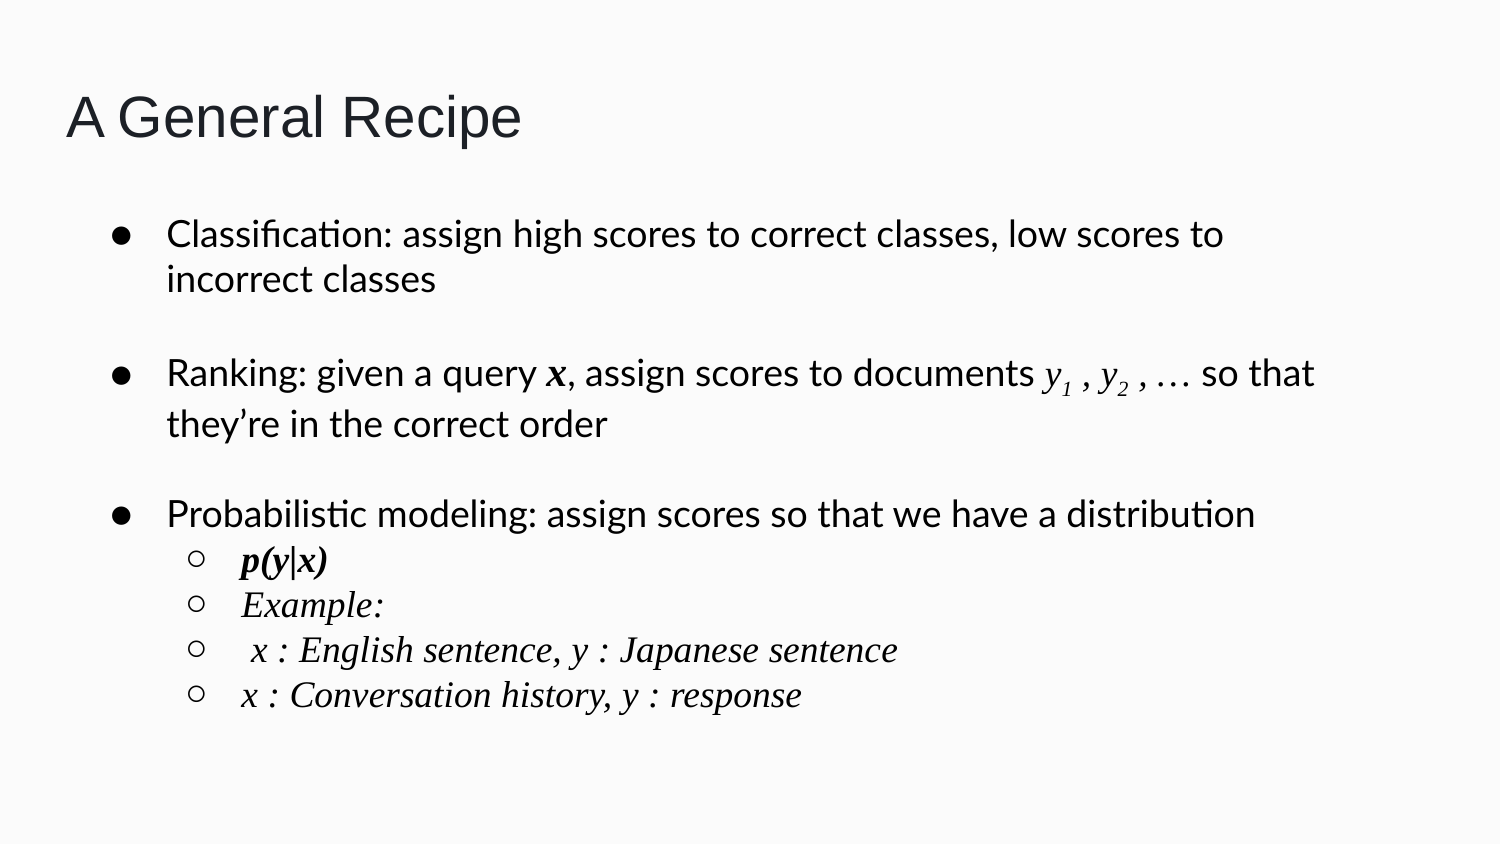

# A General Recipe
Classification: assign high scores to correct classes, low scores to incorrect classes

Ranking: given a query x, assign scores to documents y1 , y2 , …  so that they’re in the correct order

Probabilistic modeling: assign scores so that we have a distribution
p(y|x)
Example:
 x : English sentence, y : Japanese sentence
x : Conversation history, y : response